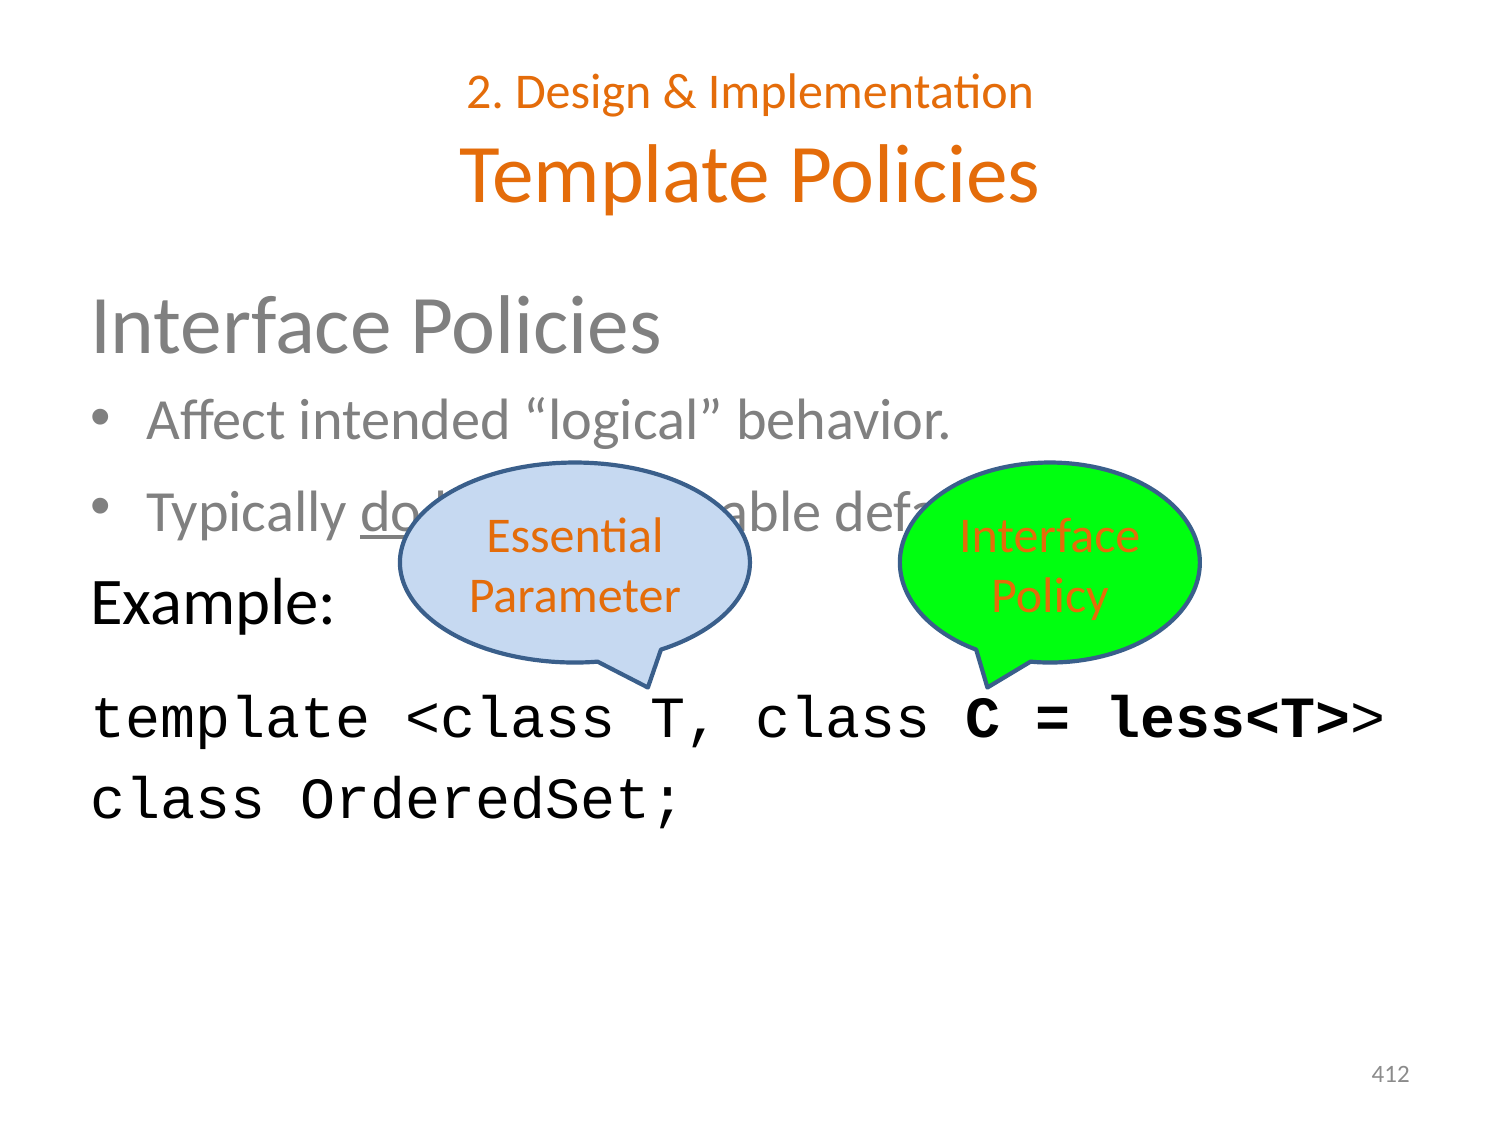

# 2. Design & Implementation Template Policies
Interface Policies
Affect intended “logical” behavior.
Typically do have reasonable defaults.
Example:

template <class T, class C = less<T>>
class OrderedSet;

Essential Parameter
Interface Policy
412